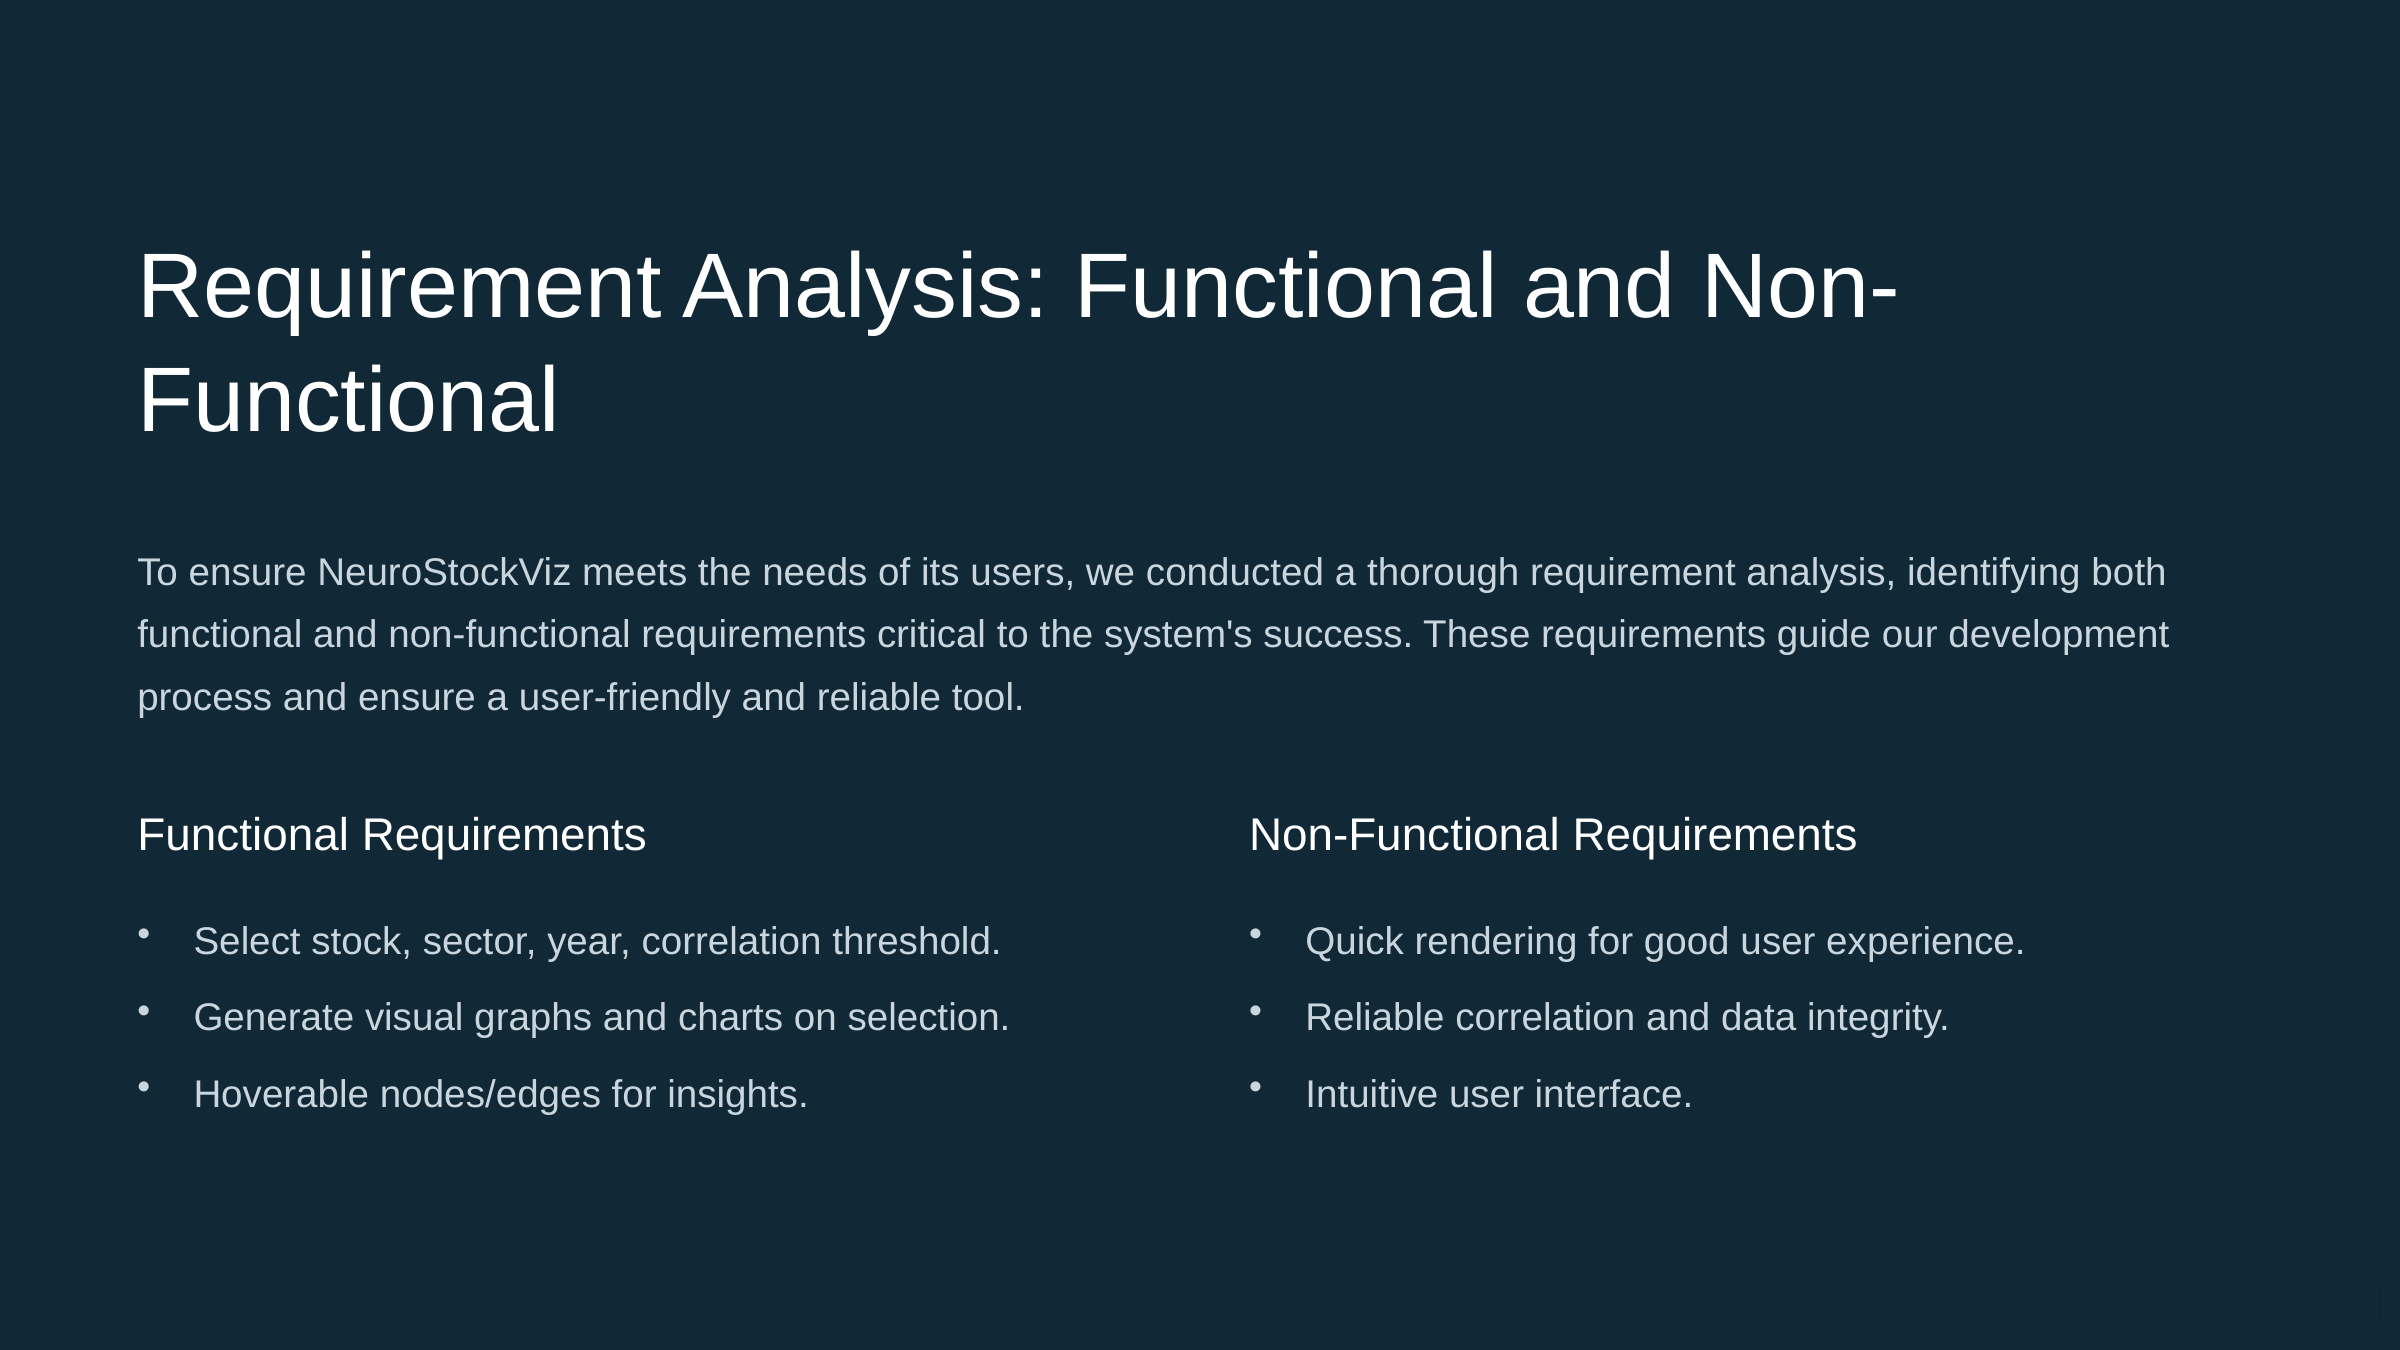

Requirement Analysis: Functional and Non-Functional
To ensure NeuroStockViz meets the needs of its users, we conducted a thorough requirement analysis, identifying both functional and non-functional requirements critical to the system's success. These requirements guide our development process and ensure a user-friendly and reliable tool.
Functional Requirements
Non-Functional Requirements
Select stock, sector, year, correlation threshold.
Quick rendering for good user experience.
Generate visual graphs and charts on selection.
Reliable correlation and data integrity.
Hoverable nodes/edges for insights.
Intuitive user interface.